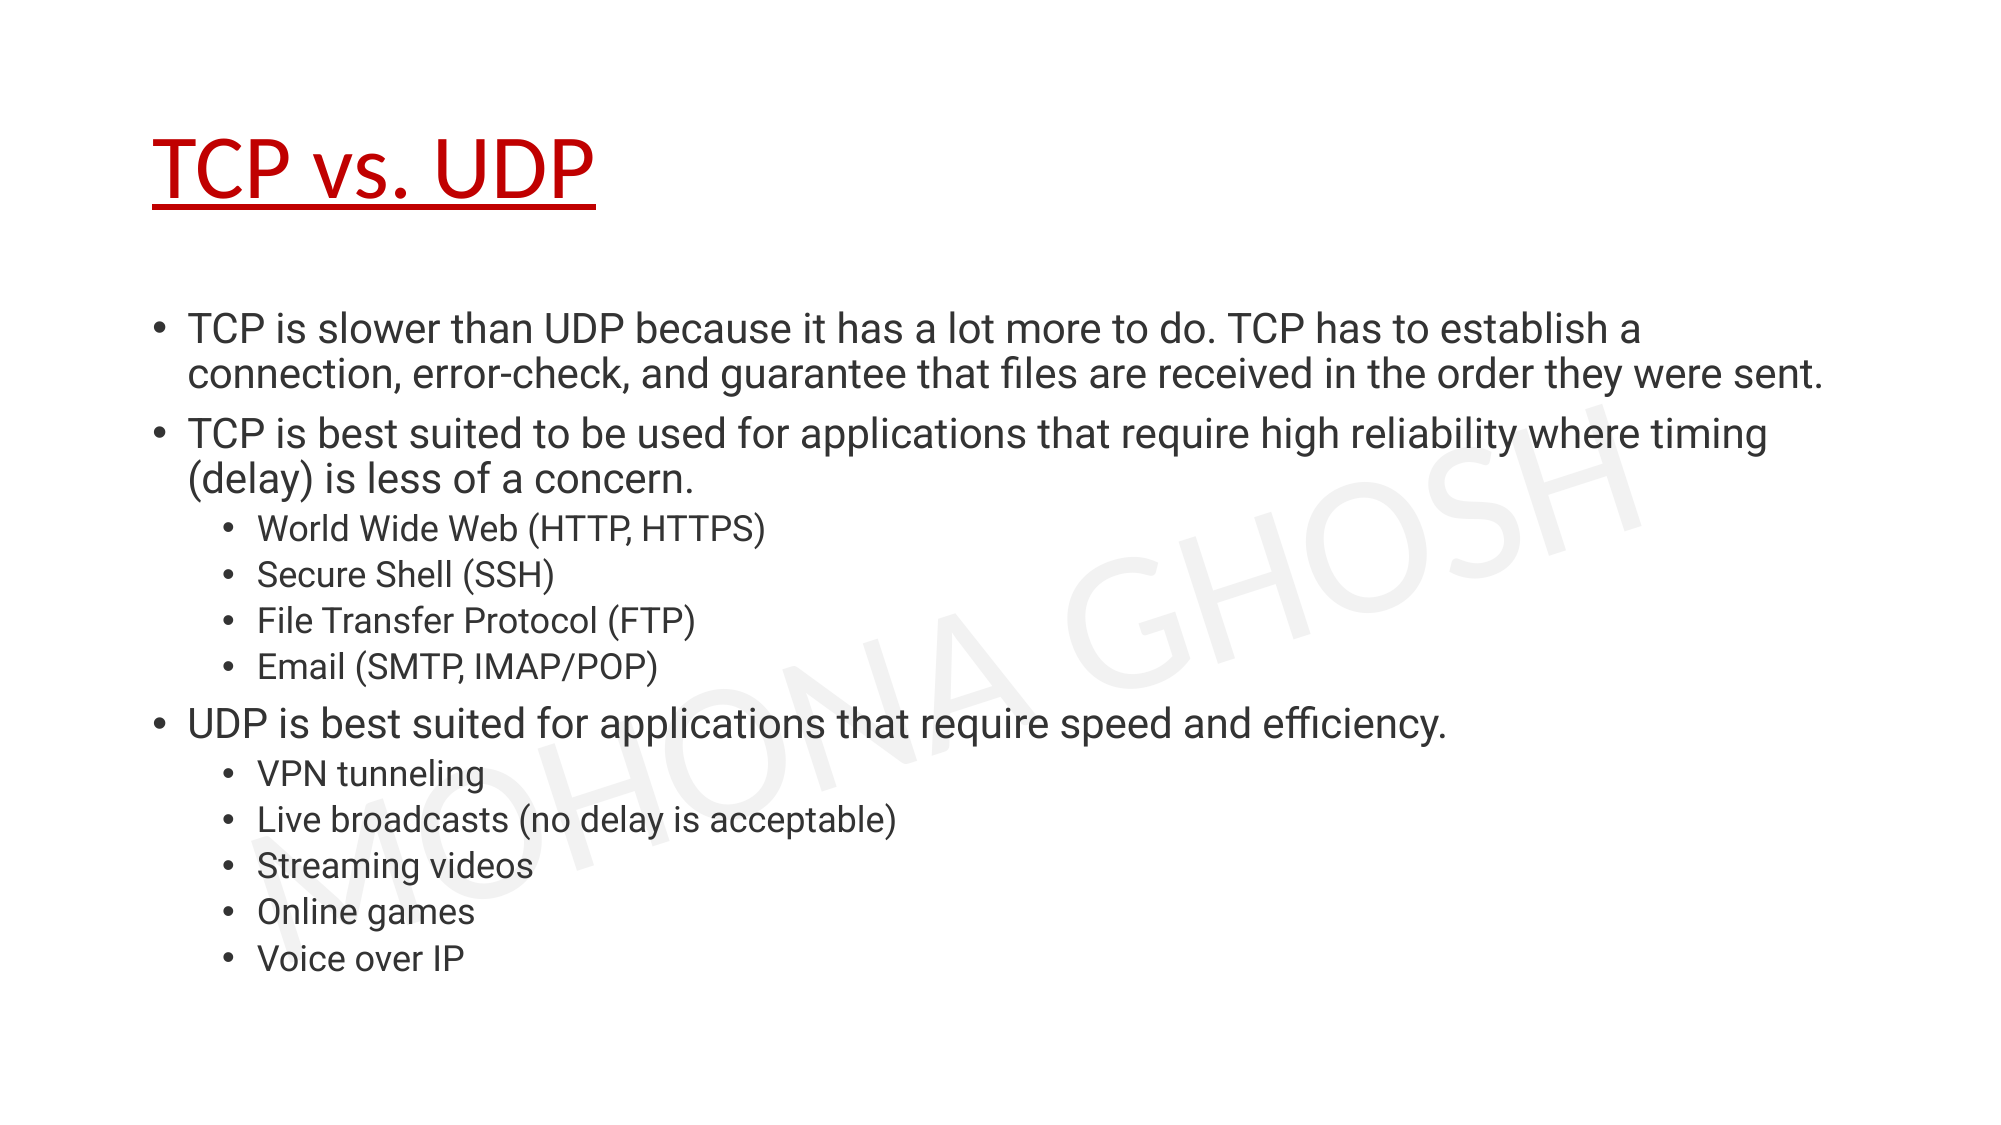

# TCP vs. UDP
TCP is slower than UDP because it has a lot more to do. TCP has to establish a connection, error-check, and guarantee that files are received in the order they were sent.
TCP is best suited to be used for applications that require high reliability where timing (delay) is less of a concern.
World Wide Web (HTTP, HTTPS)
Secure Shell (SSH)
File Transfer Protocol (FTP)
Email (SMTP, IMAP/POP)
UDP is best suited for applications that require speed and efficiency.
VPN tunneling
Live broadcasts (no delay is acceptable)
Streaming videos
Online games
Voice over IP